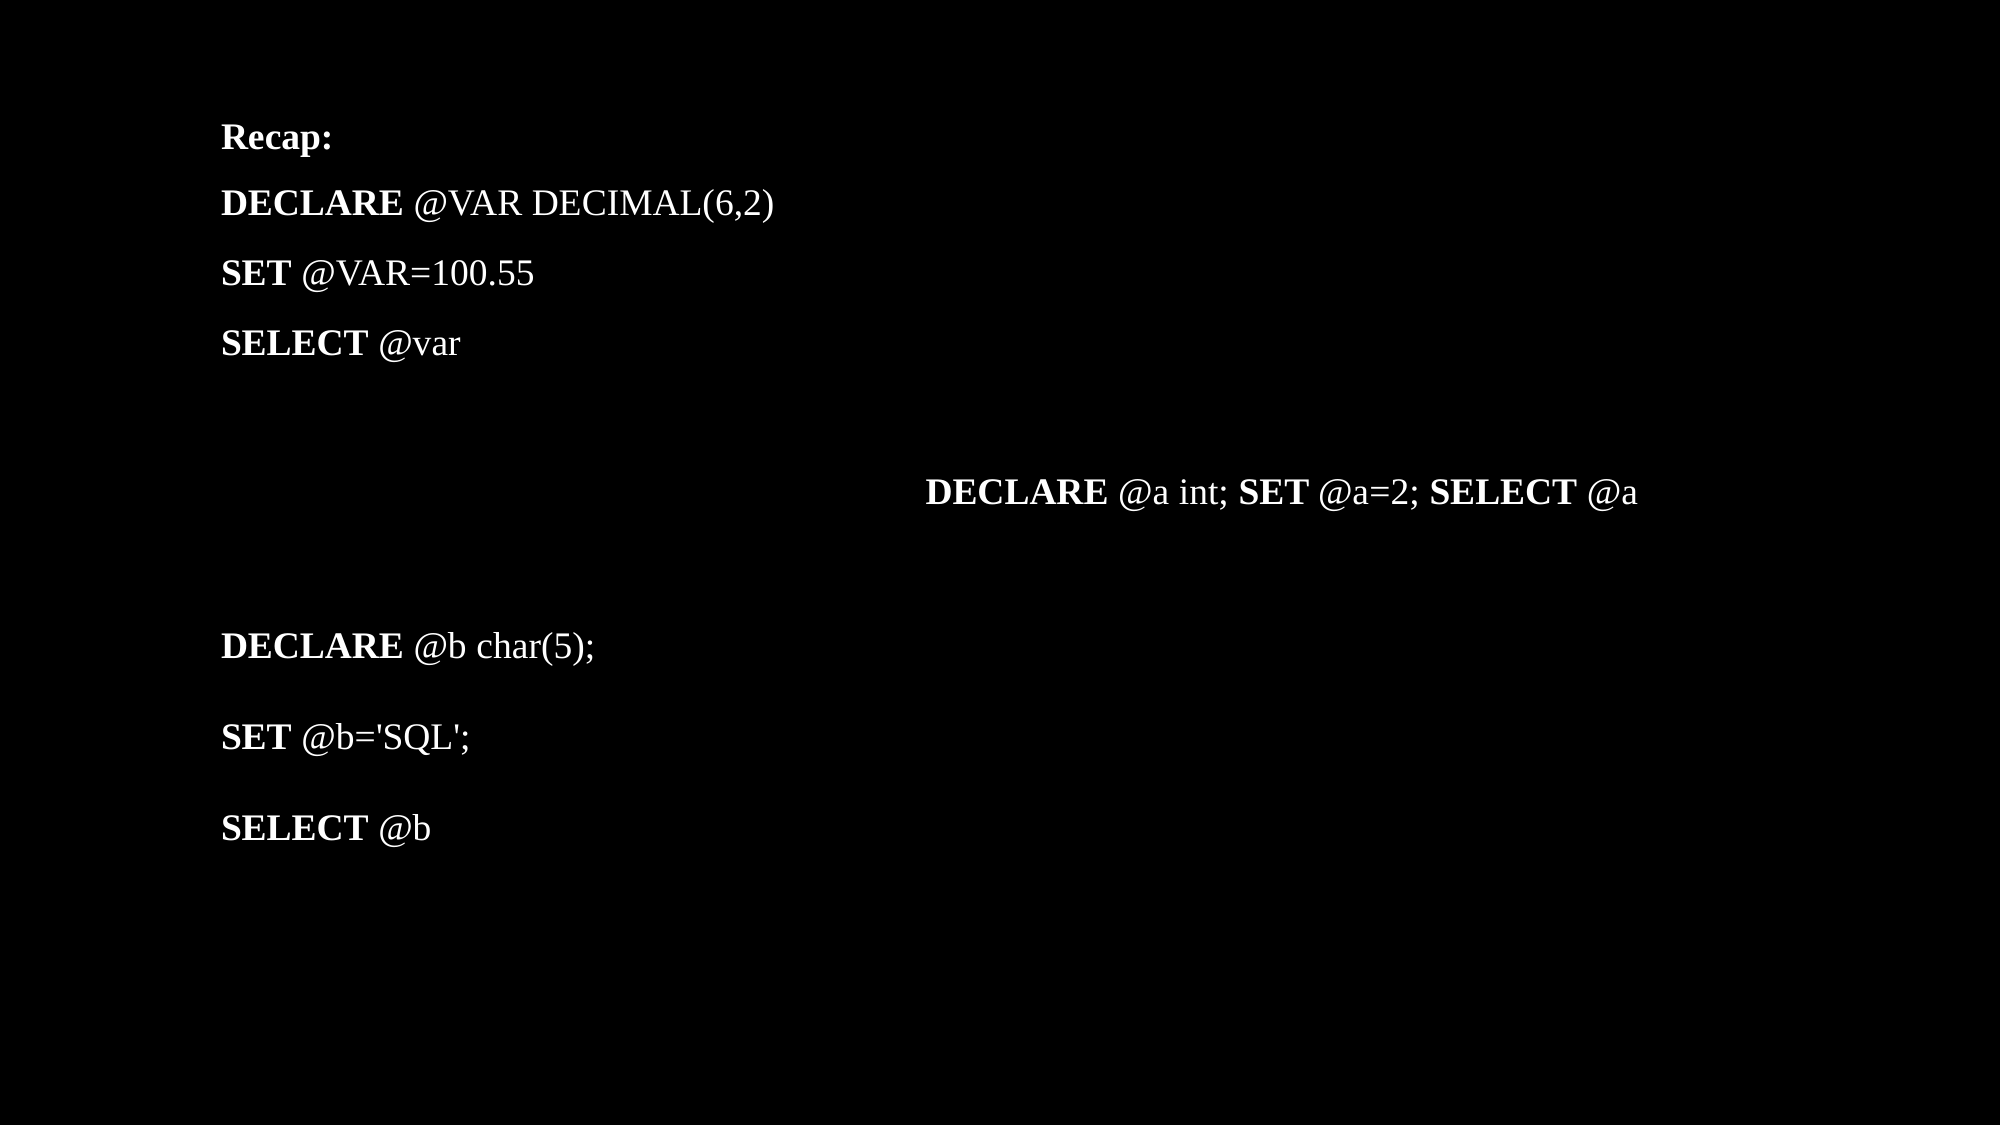

Recap:

DECLARE @VAR DECIMAL(6,2)
SET @VAR=100.55
SELECT @var

DECLARE @b char(5);

SET @b='SQL';

SELECT @b

DECLARE @a int; SET @a=2; SELECT @a